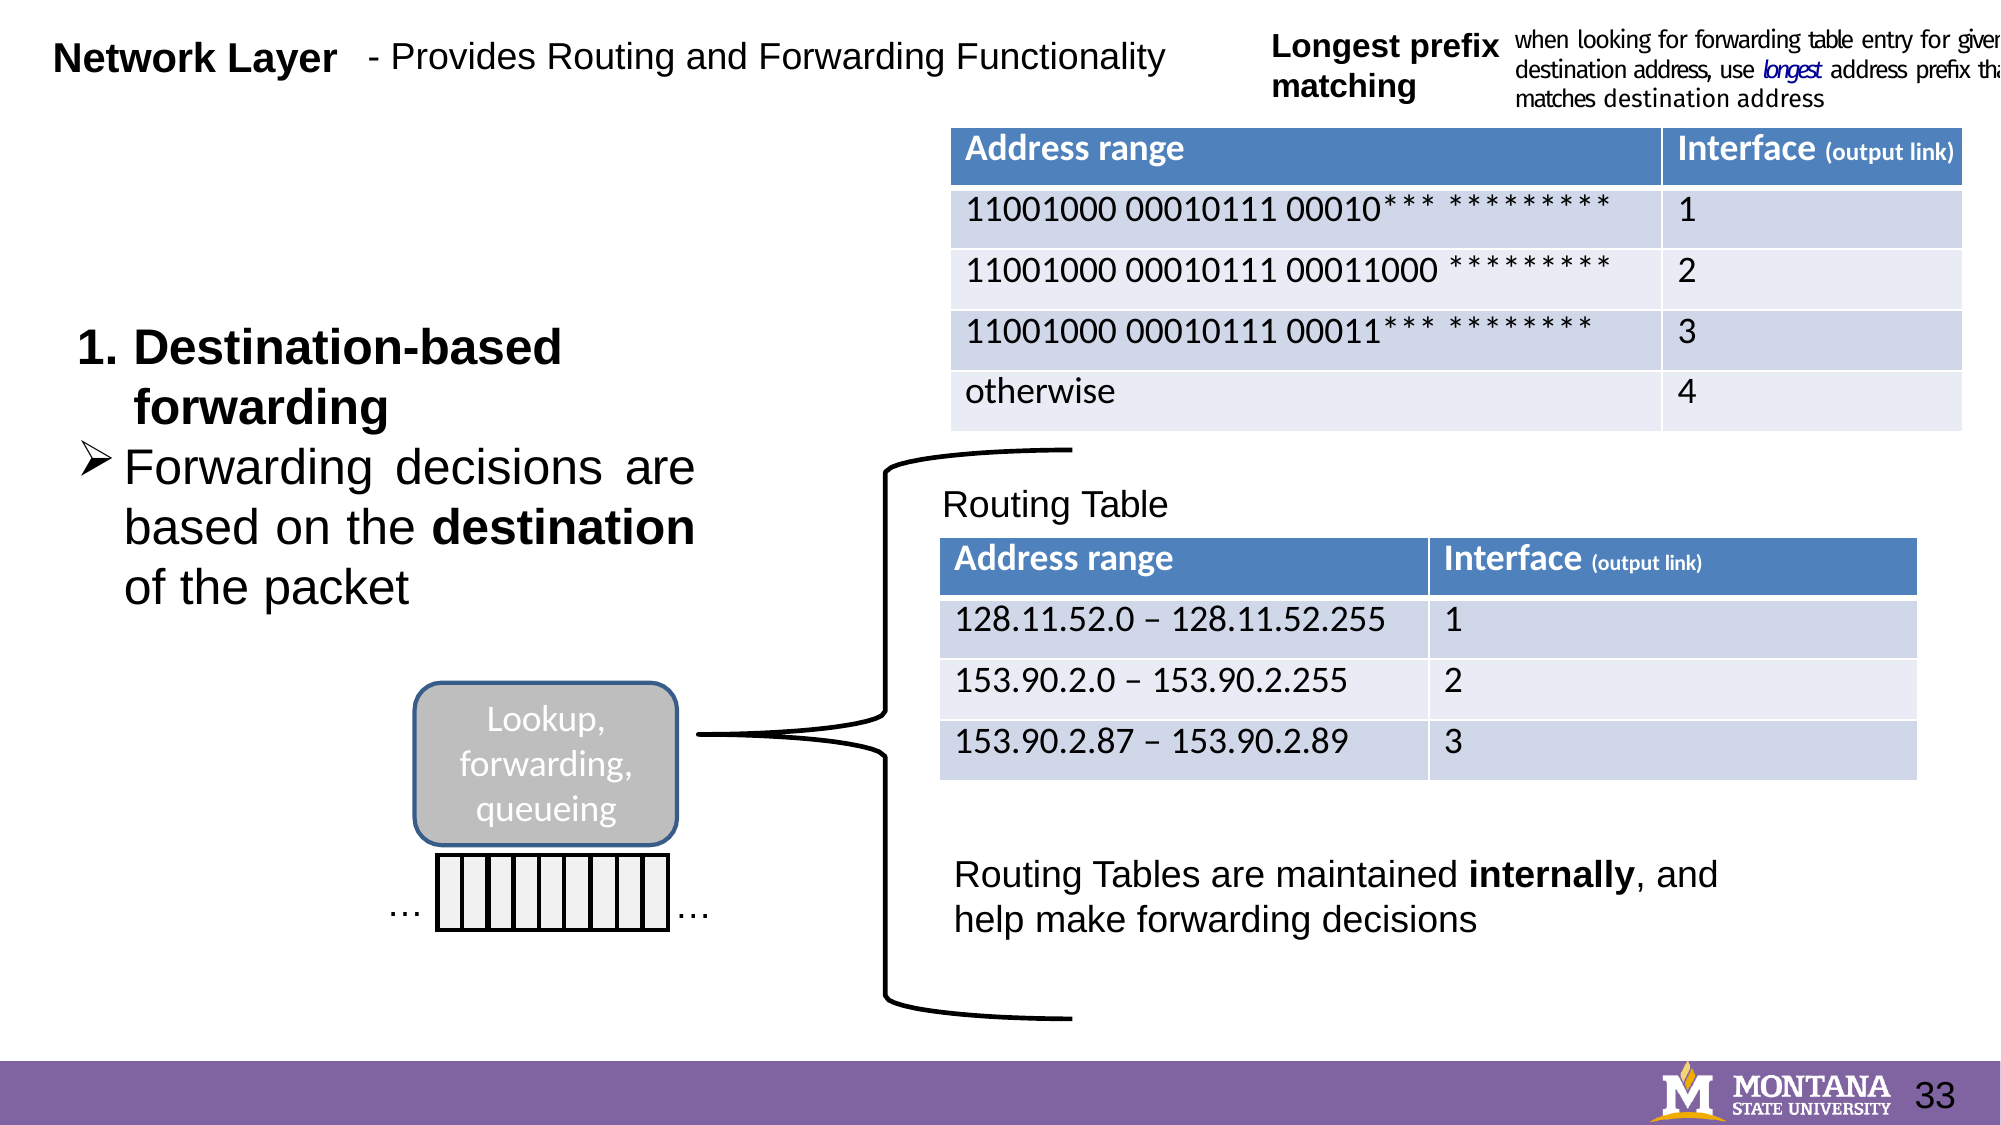

# Network Layer
when looking for forwarding table entry for given destination address, use longest address prefix that matches destination address
Longest prefix matching
- Provides Routing and Forwarding Functionality
| Address range | Interface (output link) |
| --- | --- |
| 11001000 00010111 00010\*\*\* \*\*\*\*\*\*\*\*\* | 1 |
| 11001000 00010111 00011000 \*\*\*\*\*\*\*\*\* | 2 |
| 11001000 00010111 00011\*\*\* \*\*\*\*\*\*\*\* | 3 |
| otherwise | 4 |
Destination-based forwarding
Forwarding decisions are based on the destination of the packet

Routing Table
| Address range | Interface (output link) |
| --- | --- |
| 128.11.52.0 – 128.11.52.255 | 1 |
| 153.90.2.0 – 153.90.2.255 | 2 |
| 153.90.2.87 – 153.90.2.89 | 3 |

Lookup, forwarding, queueing
Routing Tables are maintained internally, and help make forwarding decisions
|  |  |  |  |  |  |  |  |  |
| --- | --- | --- | --- | --- | --- | --- | --- | --- |
…
…
33